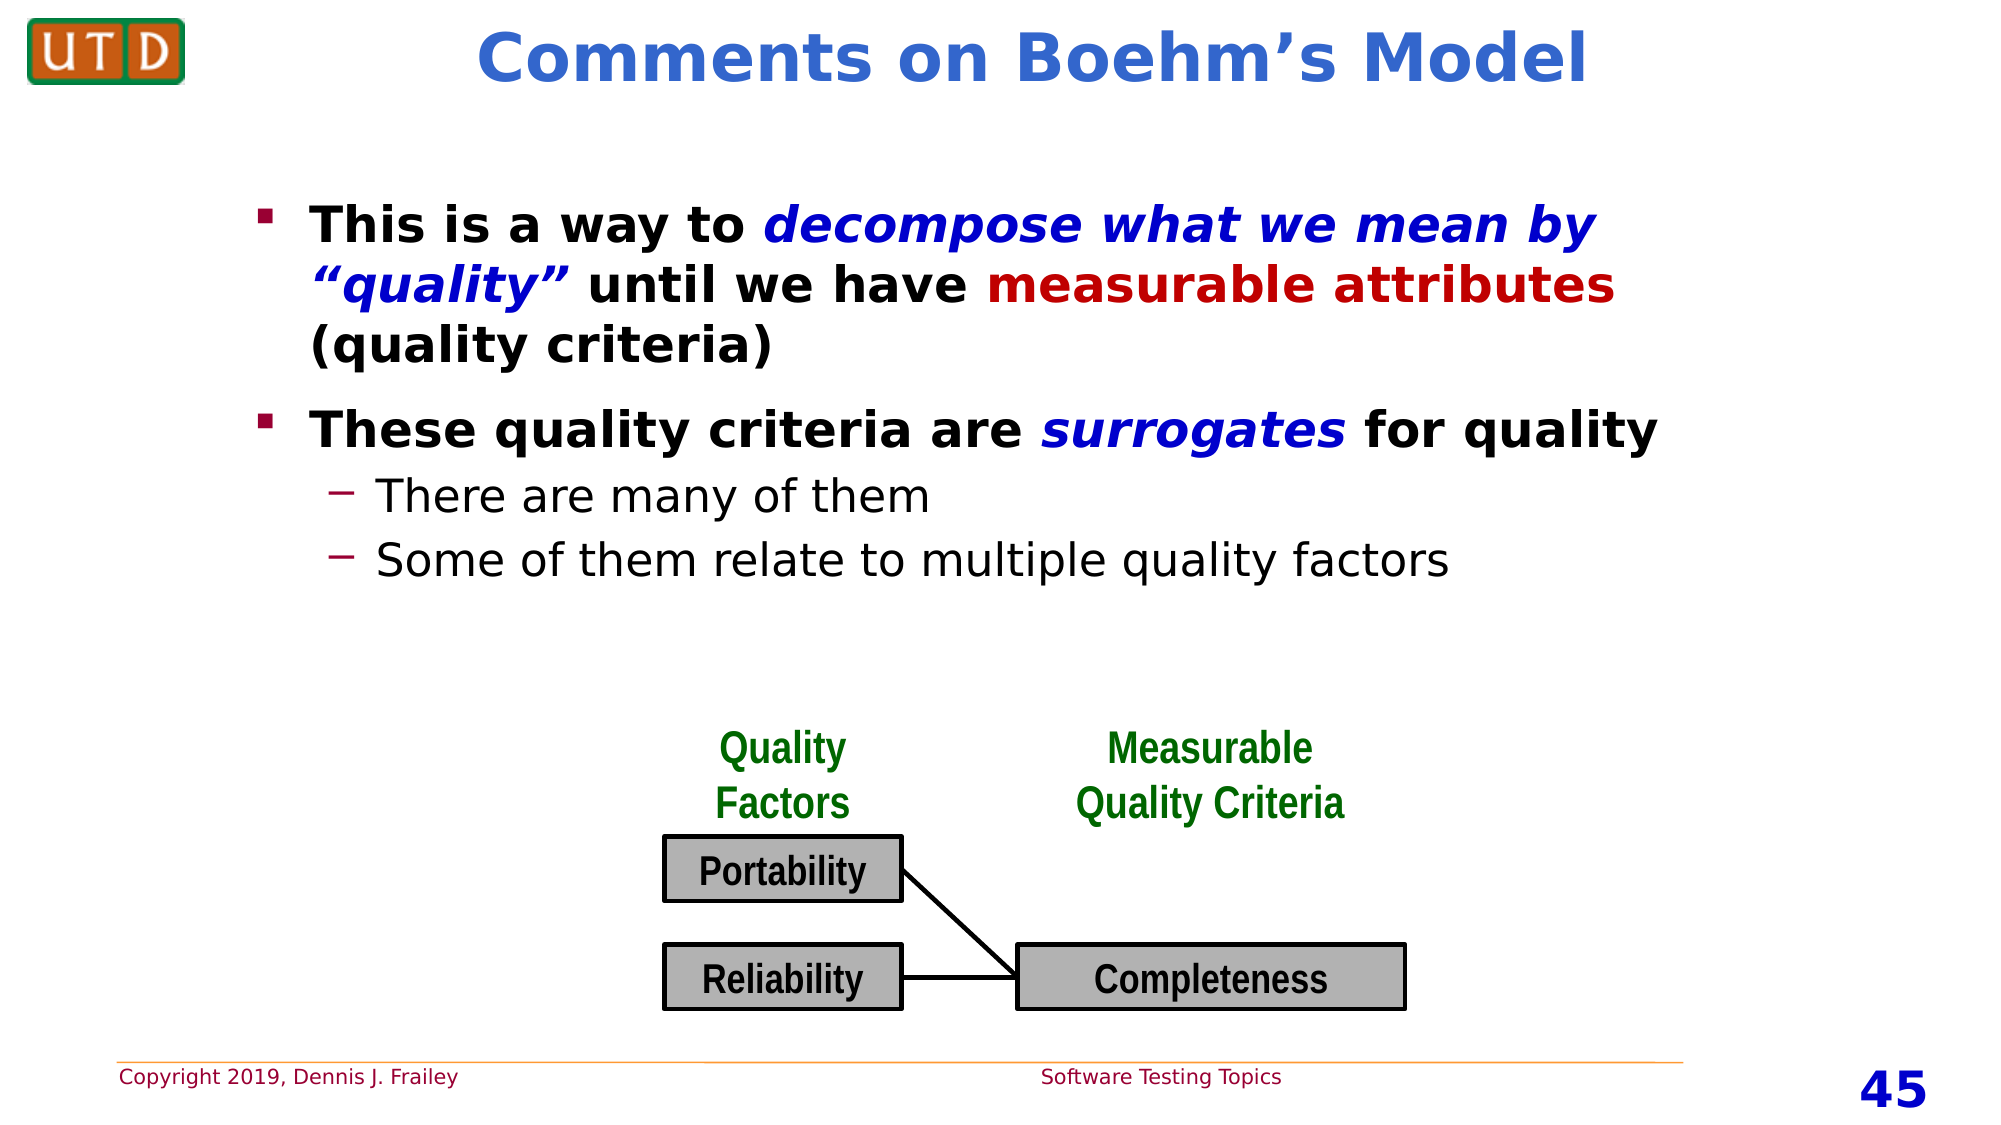

# Comments on Boehm’s Model
This is a way to decompose what we mean by “quality” until we have measurable attributes (quality criteria)
These quality criteria are surrogates for quality
There are many of them
Some of them relate to multiple quality factors
Quality
Factors
Measurable Quality Criteria
Portability
Reliability
Completeness